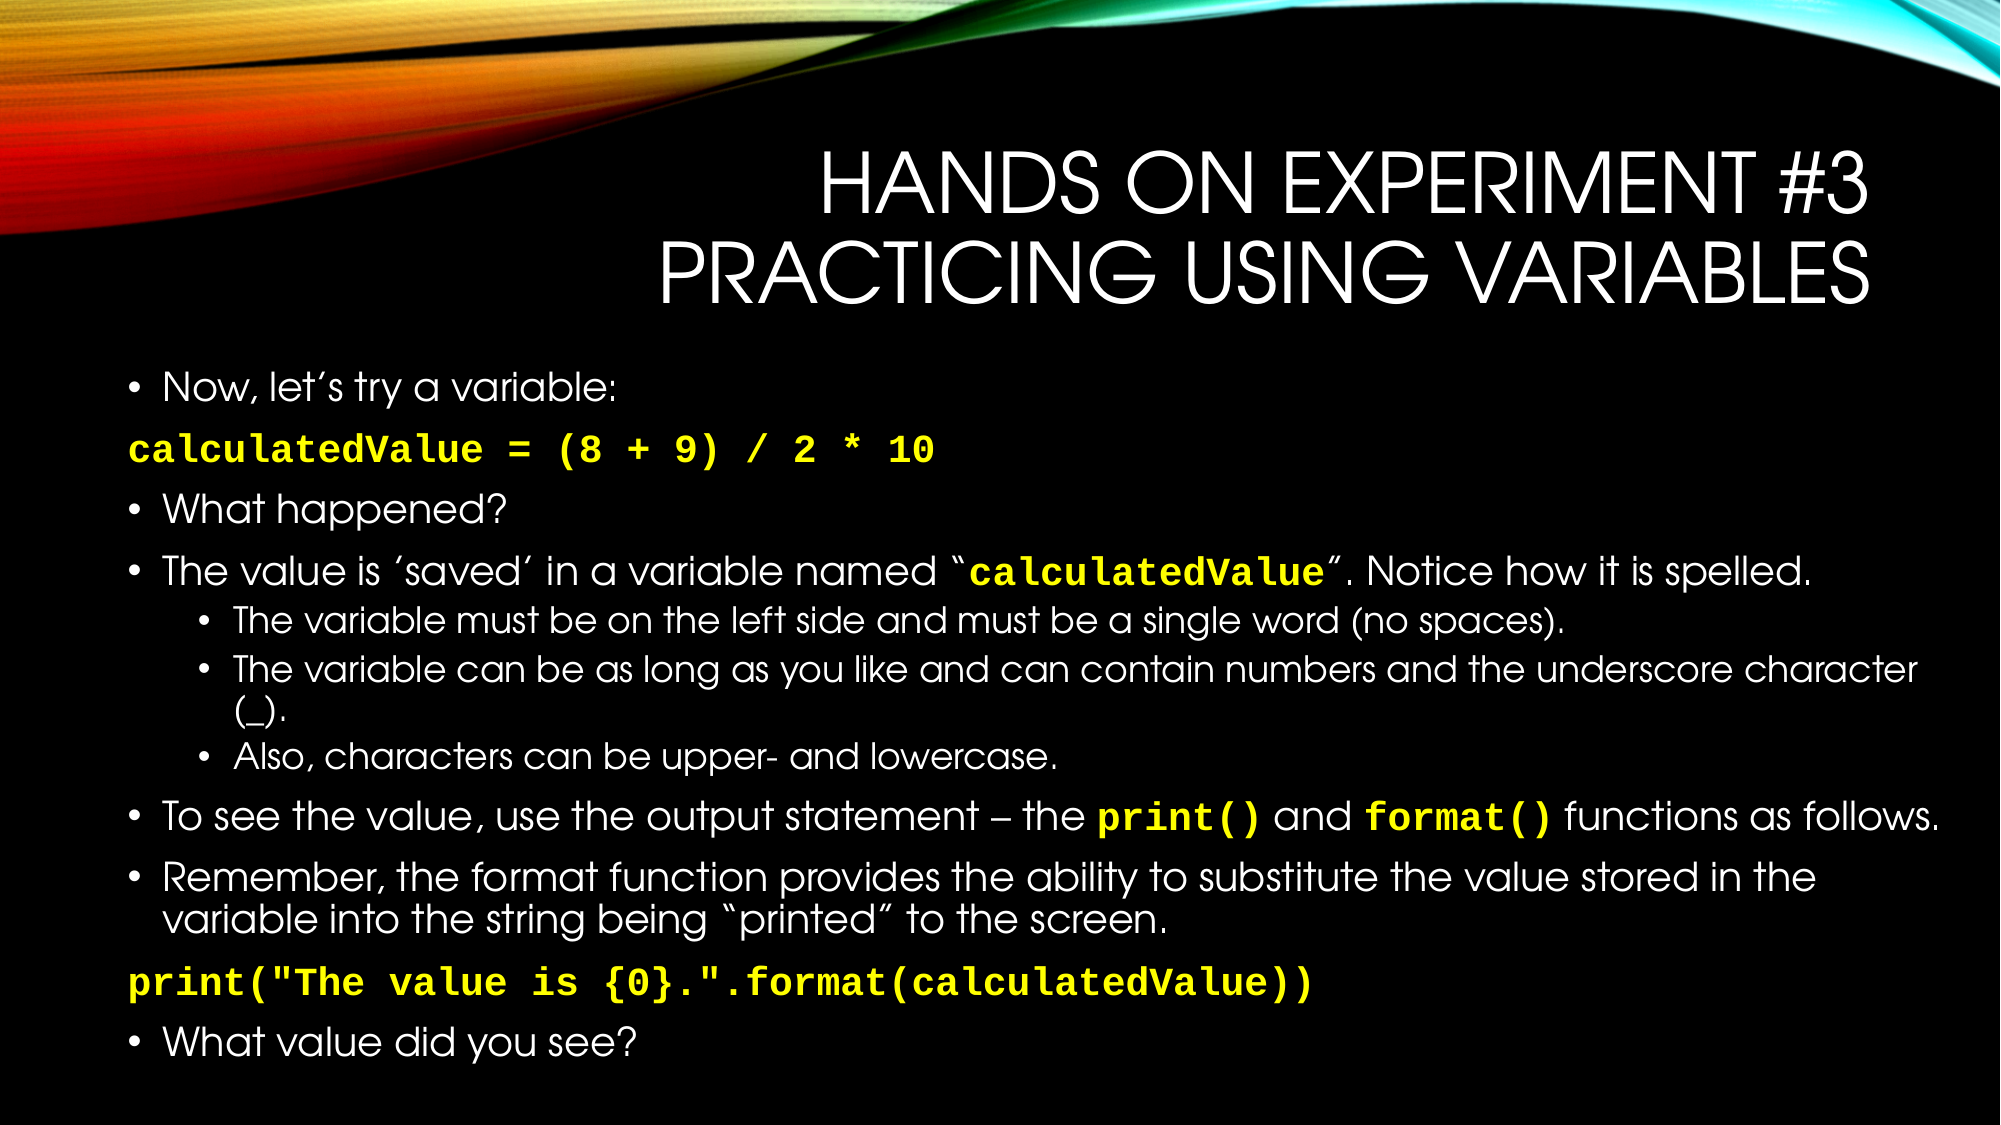

# Hands on experiment #3 Practicing using variables
Now, let’s try a variable:
calculatedValue = (8 + 9) / 2 * 10
What happened?
The value is ’saved’ in a variable named “calculatedValue”. Notice how it is spelled.
The variable must be on the left side and must be a single word (no spaces).
The variable can be as long as you like and can contain numbers and the underscore character (_).
Also, characters can be upper- and lowercase.
To see the value, use the output statement – the print() and format() functions as follows.
Remember, the format function provides the ability to substitute the value stored in the variable into the string being “printed” to the screen.
print("The value is {0}.".format(calculatedValue))
What value did you see?